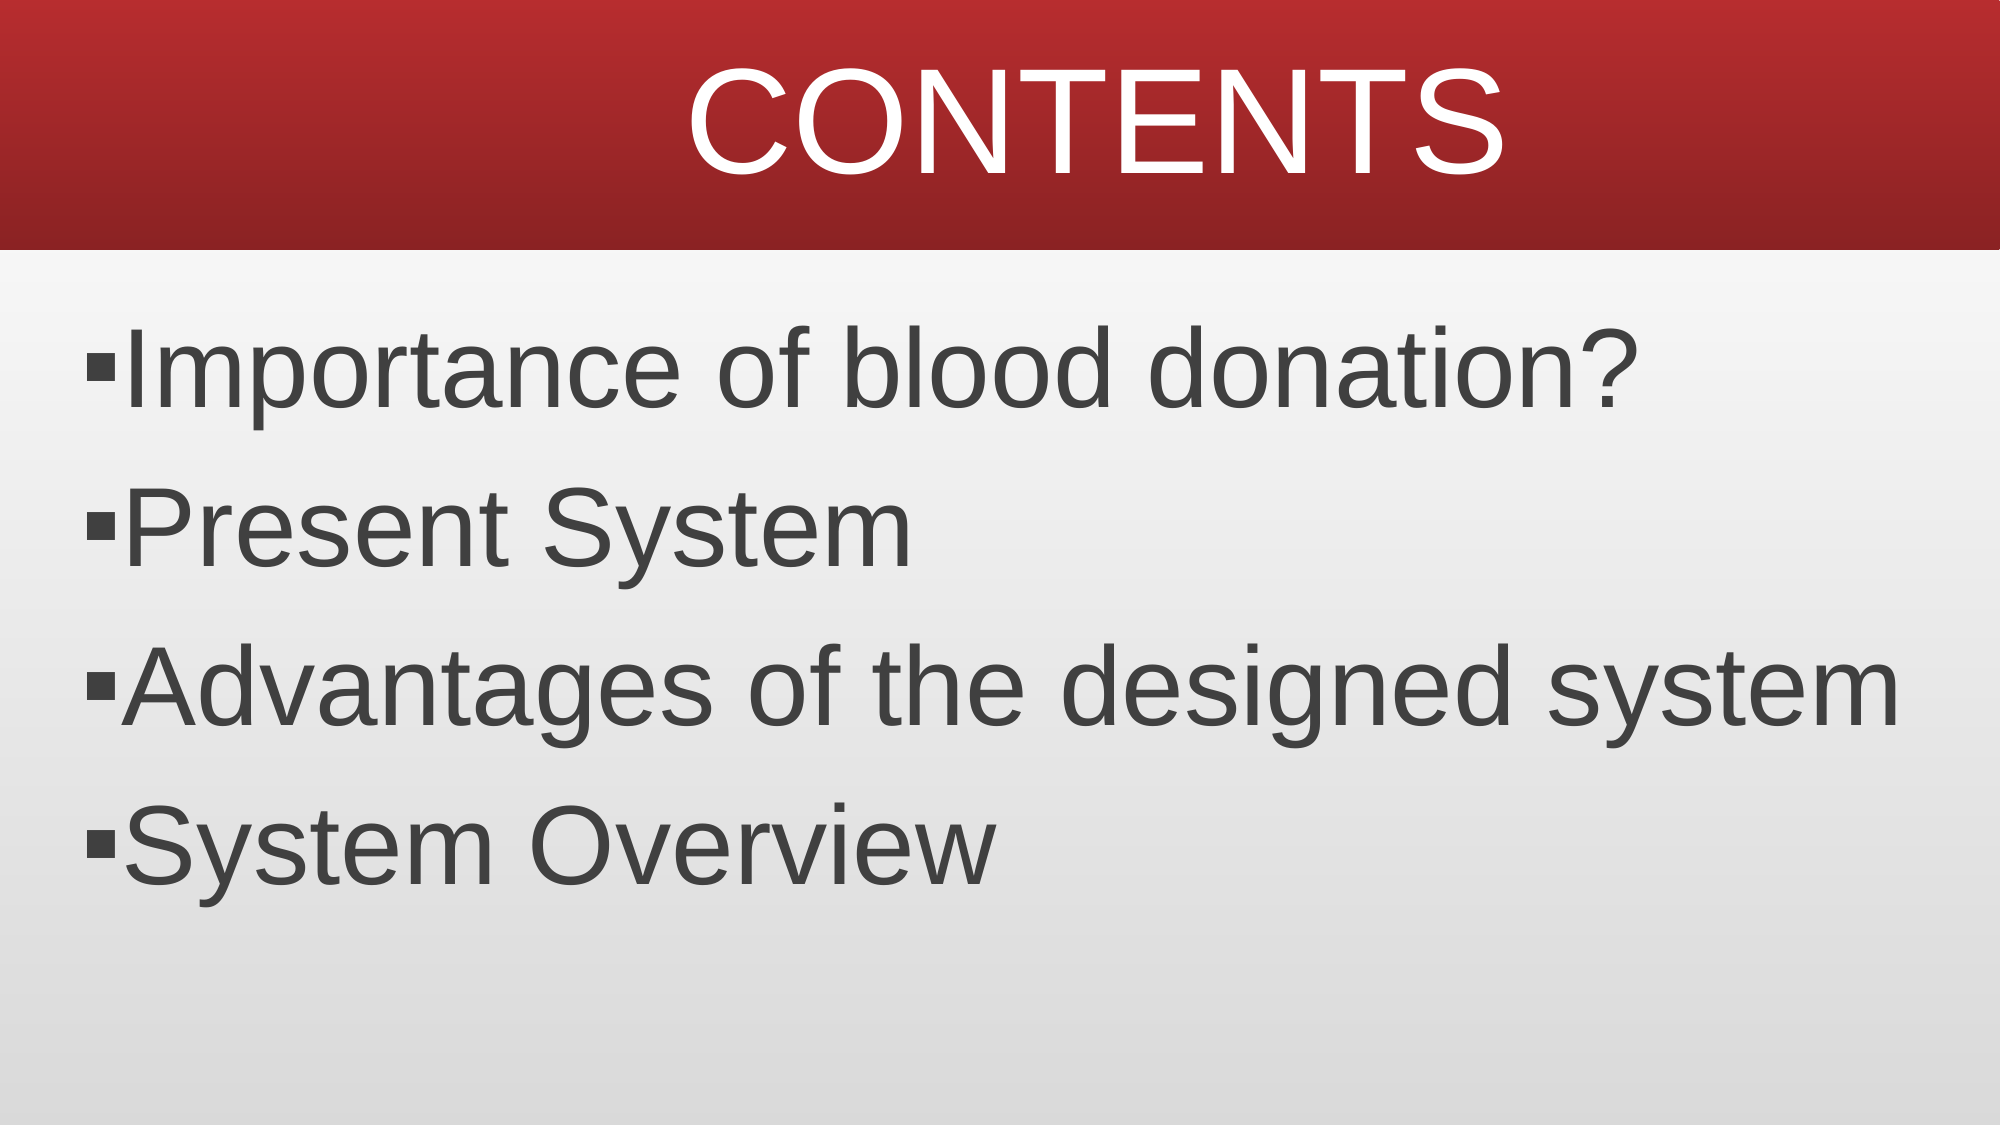

# CONTENTS
Importance of blood donation?
Present System
Advantages of the designed system
System Overview